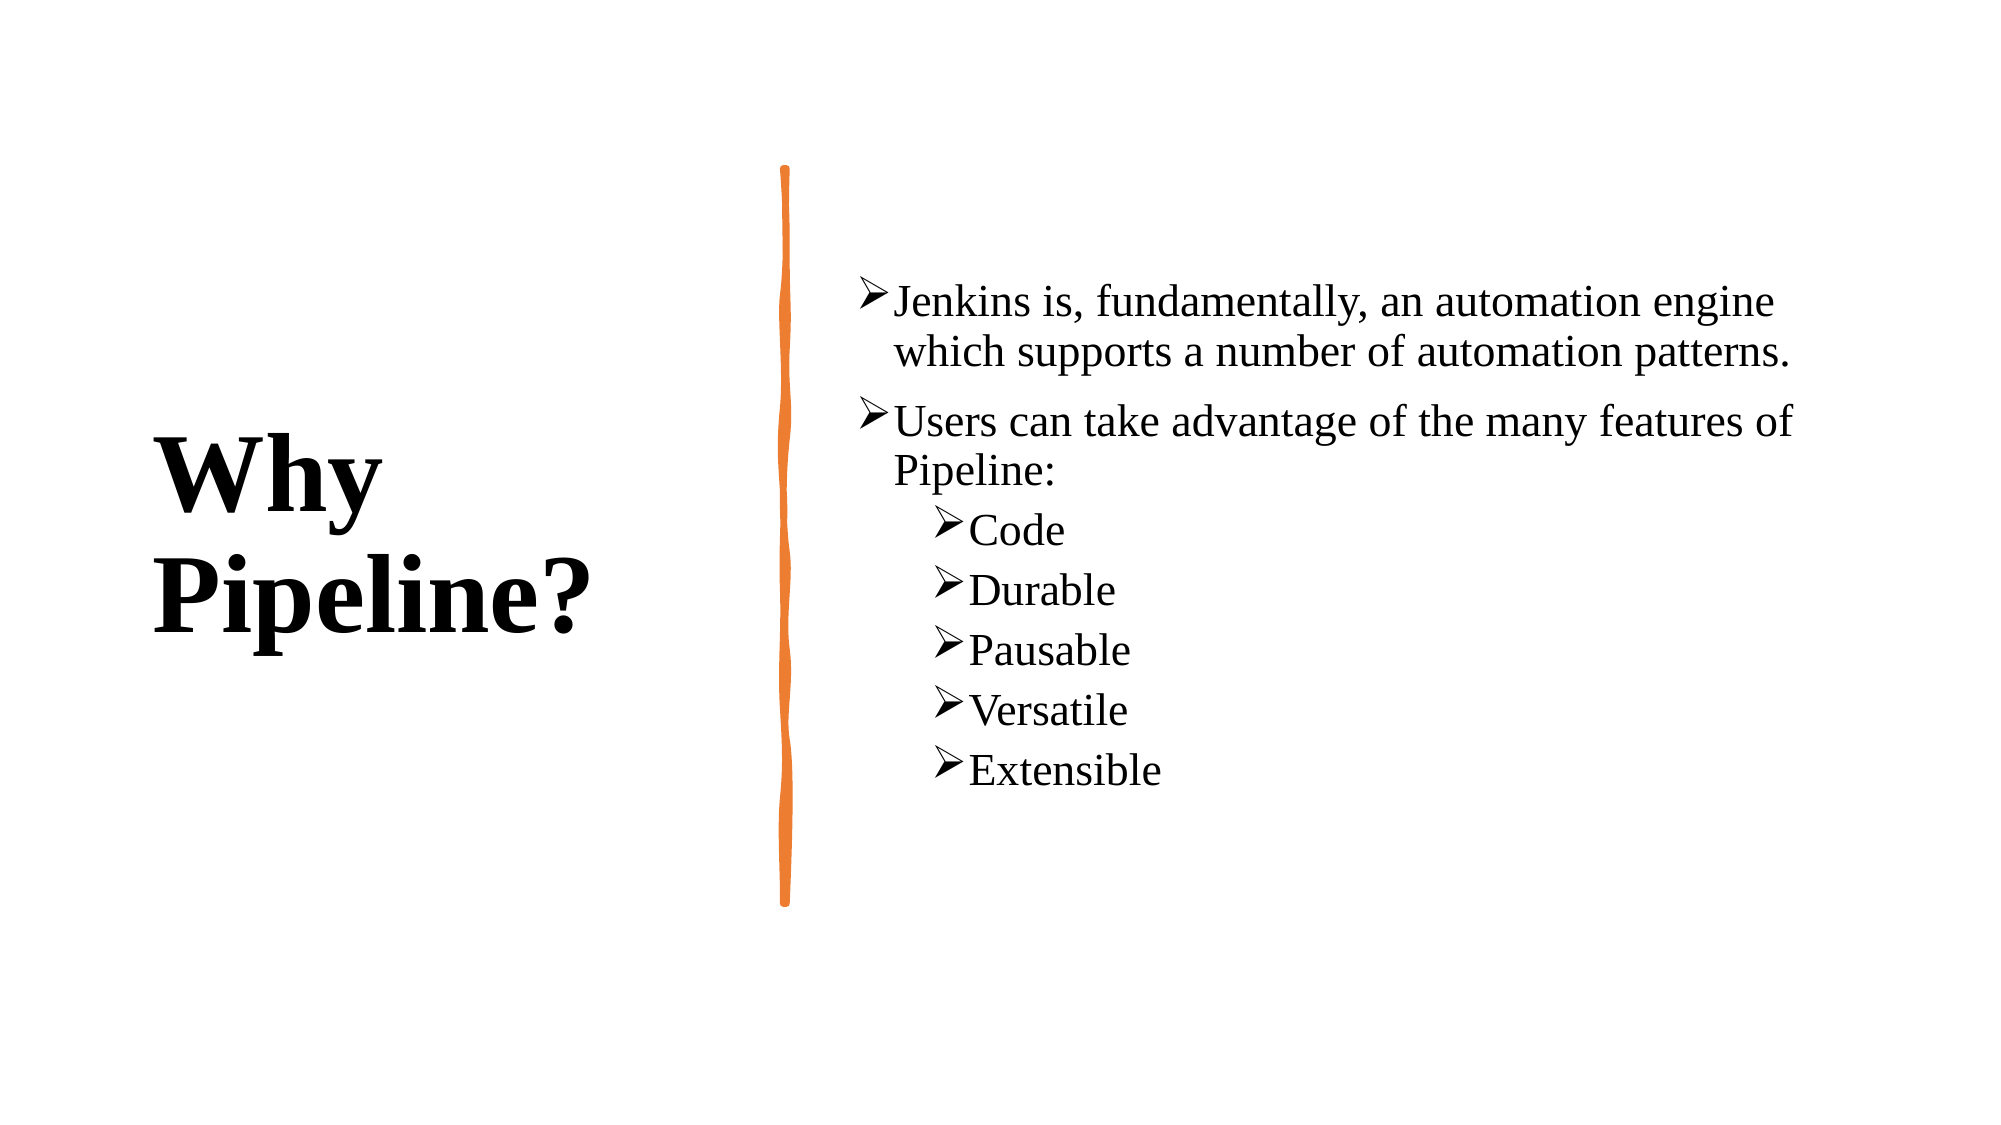

# Why Pipeline?
Jenkins is, fundamentally, an automation engine which supports a number of automation patterns.
Users can take advantage of the many features of Pipeline:
Code
Durable
Pausable
Versatile
Extensible